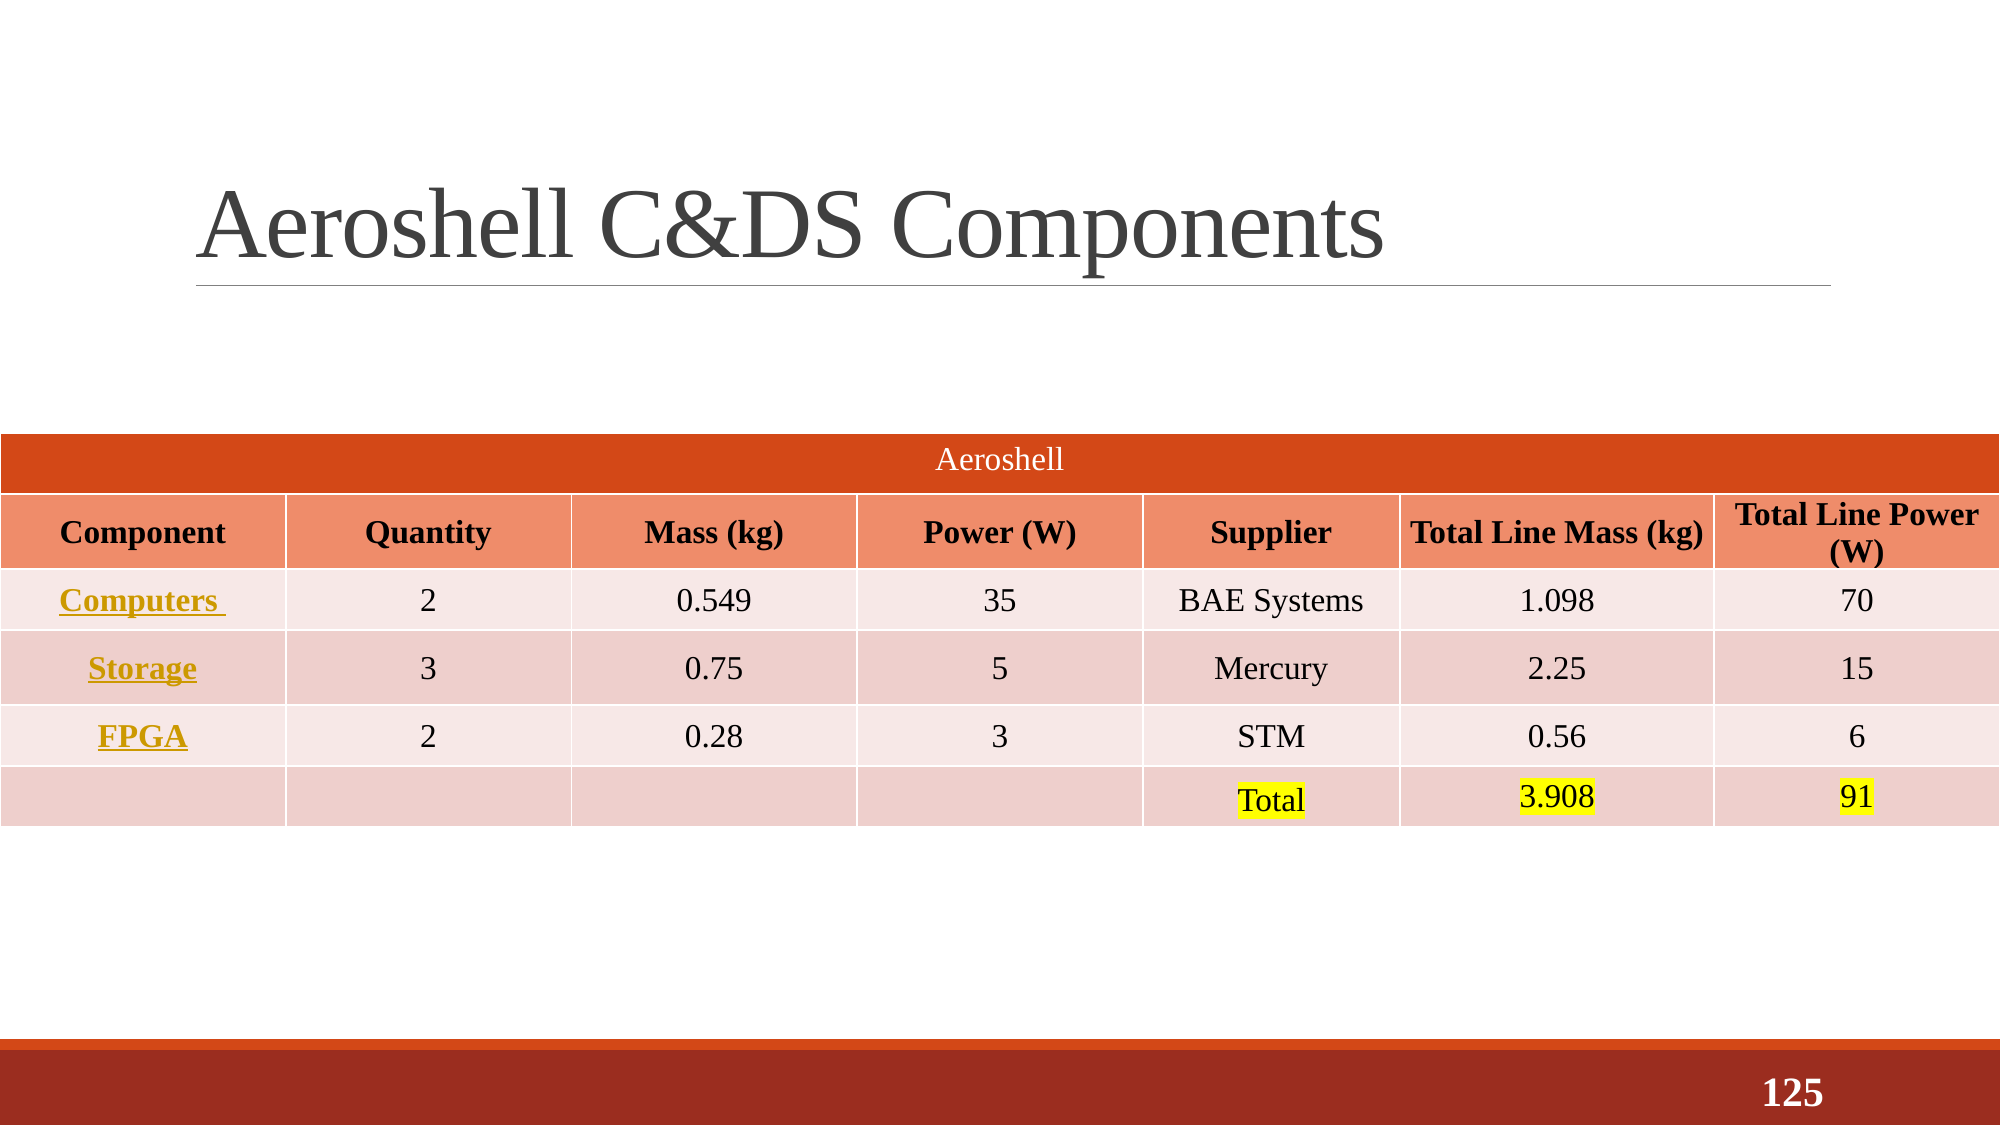

# Aeroshell C&DS Components
| Aeroshell |  |  |  |  |  |  |
| --- | --- | --- | --- | --- | --- | --- |
| Component | Quantity | Mass (kg) | Power (W) | Supplier | Total Line Mass (kg) | Total Line Power (W) |
| Computers | 2 | 0.549 | 35 | BAE Systems | 1.098 | 70 |
| Storage | 3 | 0.75 | 5 | Mercury | 2.25 | 15 |
| FPGA | 2 | 0.28 | 3 | STM | 0.56 | 6 |
|  |  |  |  | Total | 3.908 | 91 |
125